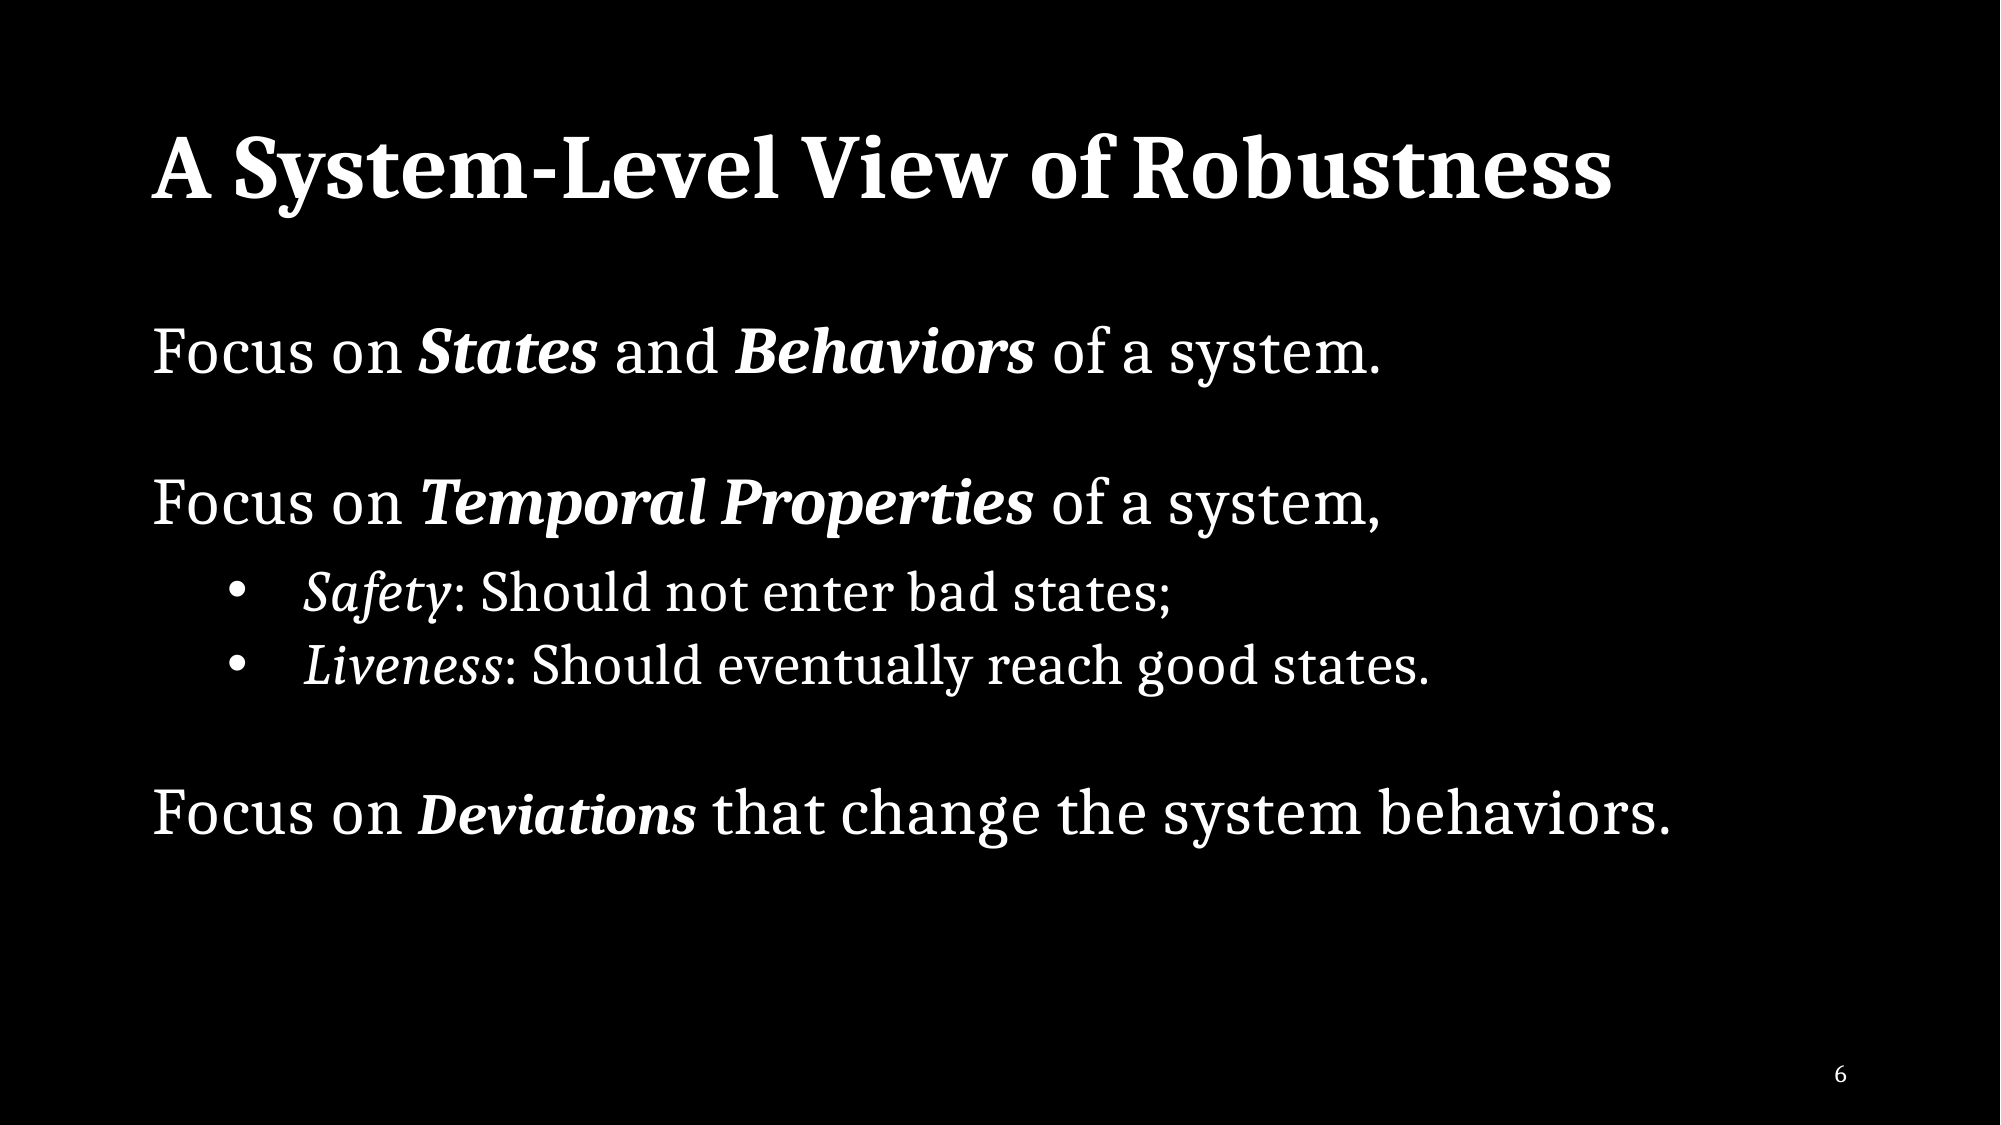

# A System-Level View of Robustness
Focus on States and Behaviors of a system.
Focus on Temporal Properties of a system,
Safety: Should not enter bad states;
Liveness: Should eventually reach good states.
Focus on Deviations that change the system behaviors.
6